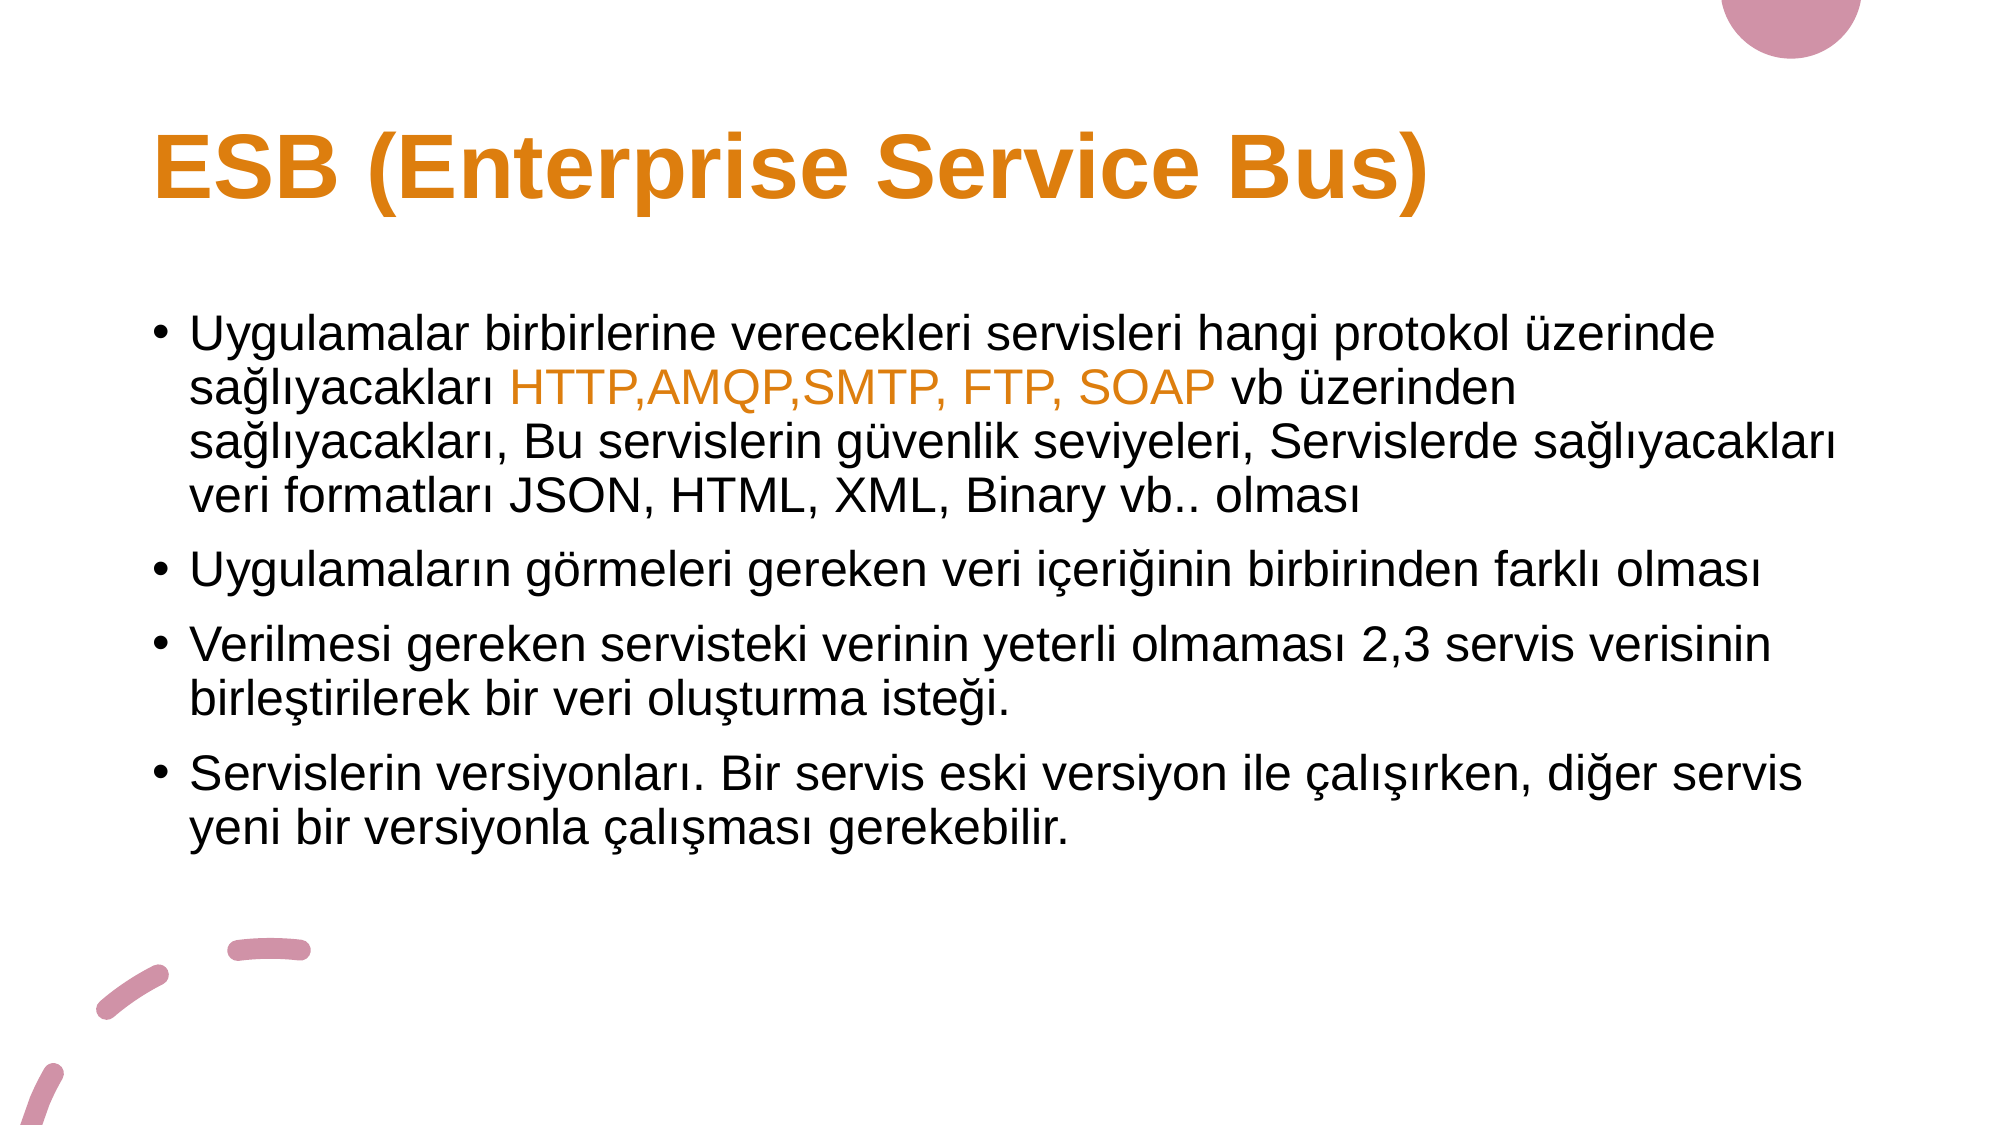

# ESB (Enterprise Service Bus)
Uygulamalar birbirlerine verecekleri servisleri hangi protokol üzerinde sağlıyacakları HTTP,AMQP,SMTP, FTP, SOAP vb üzerinden sağlıyacakları, Bu servislerin güvenlik seviyeleri, Servislerde sağlıyacakları veri formatları JSON, HTML, XML, Binary vb.. olması
Uygulamaların görmeleri gereken veri içeriğinin birbirinden farklı olması
Verilmesi gereken servisteki verinin yeterli olmaması 2,3 servis verisinin birleştirilerek bir veri oluşturma isteği.
Servislerin versiyonları. Bir servis eski versiyon ile çalışırken, diğer servis yeni bir versiyonla çalışması gerekebilir.